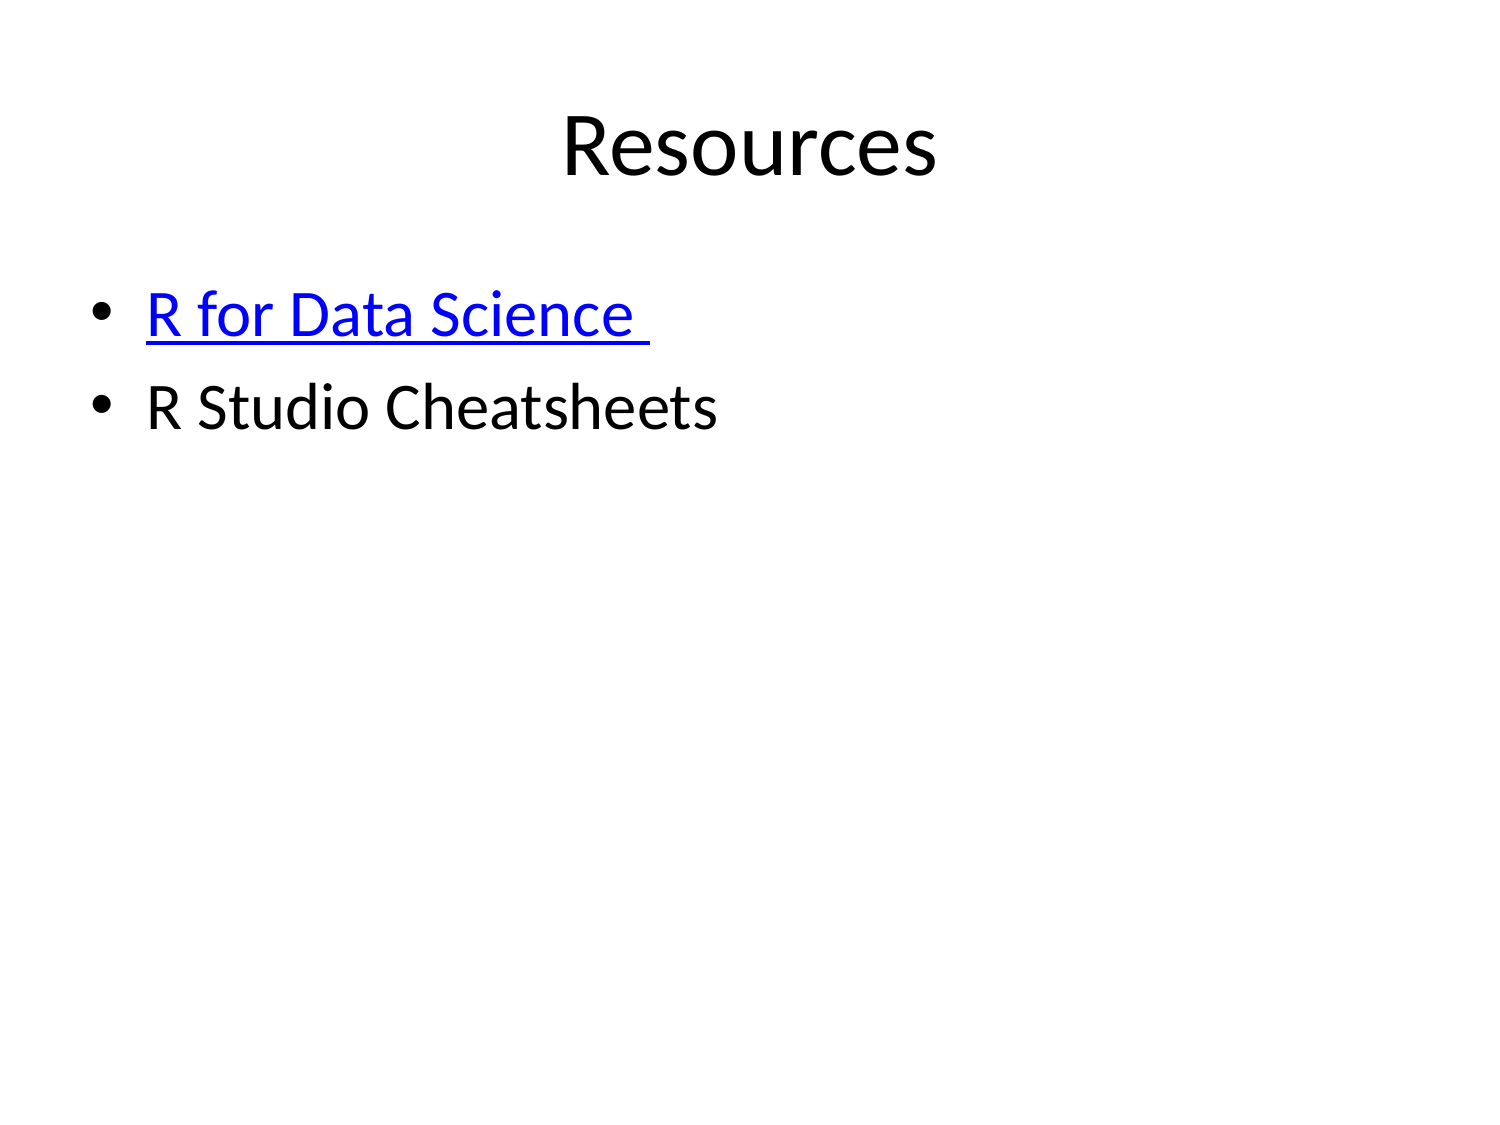

# Resources
R for Data Science
R Studio Cheatsheets